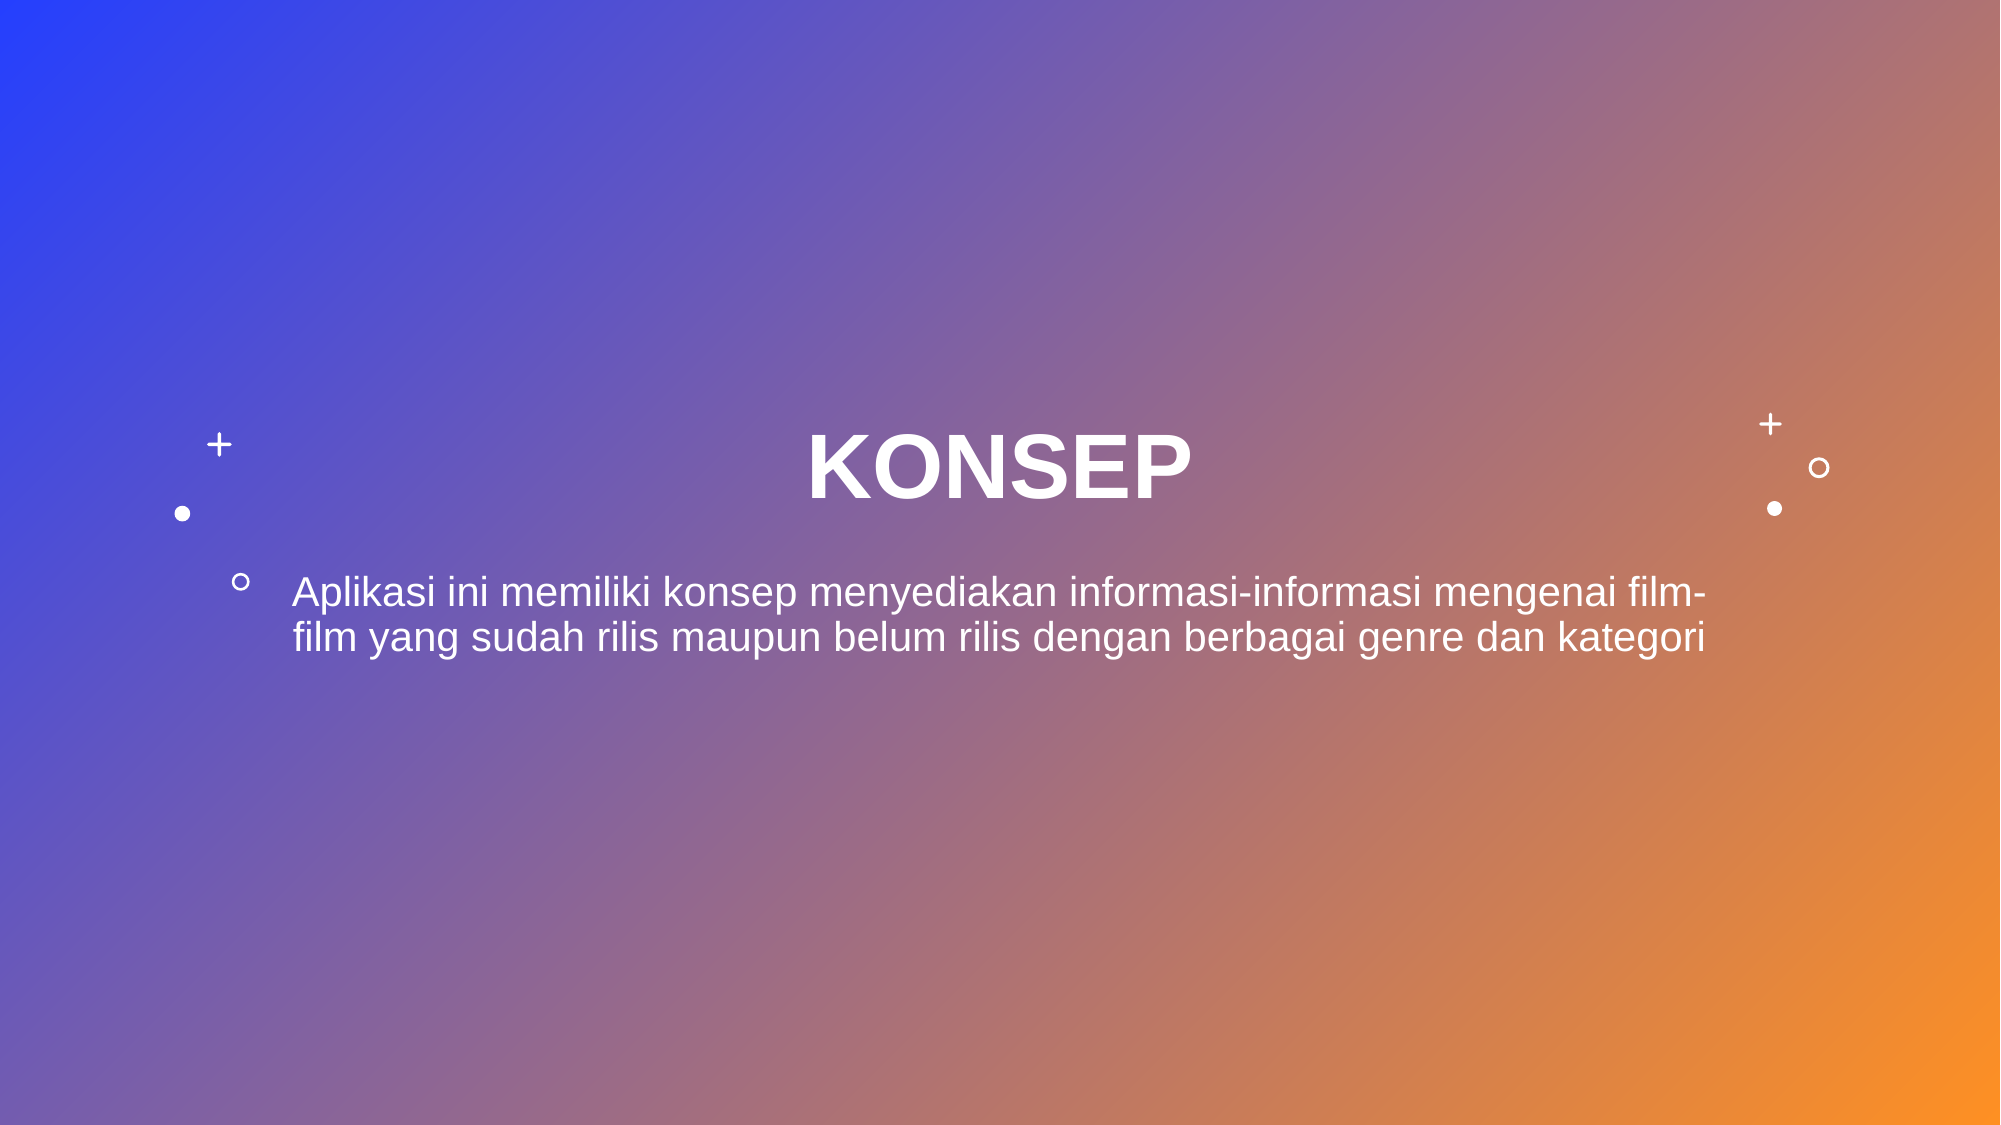

# konsep
Aplikasi ini memiliki konsep menyediakan informasi-informasi mengenai film-film yang sudah rilis maupun belum rilis dengan berbagai genre dan kategori